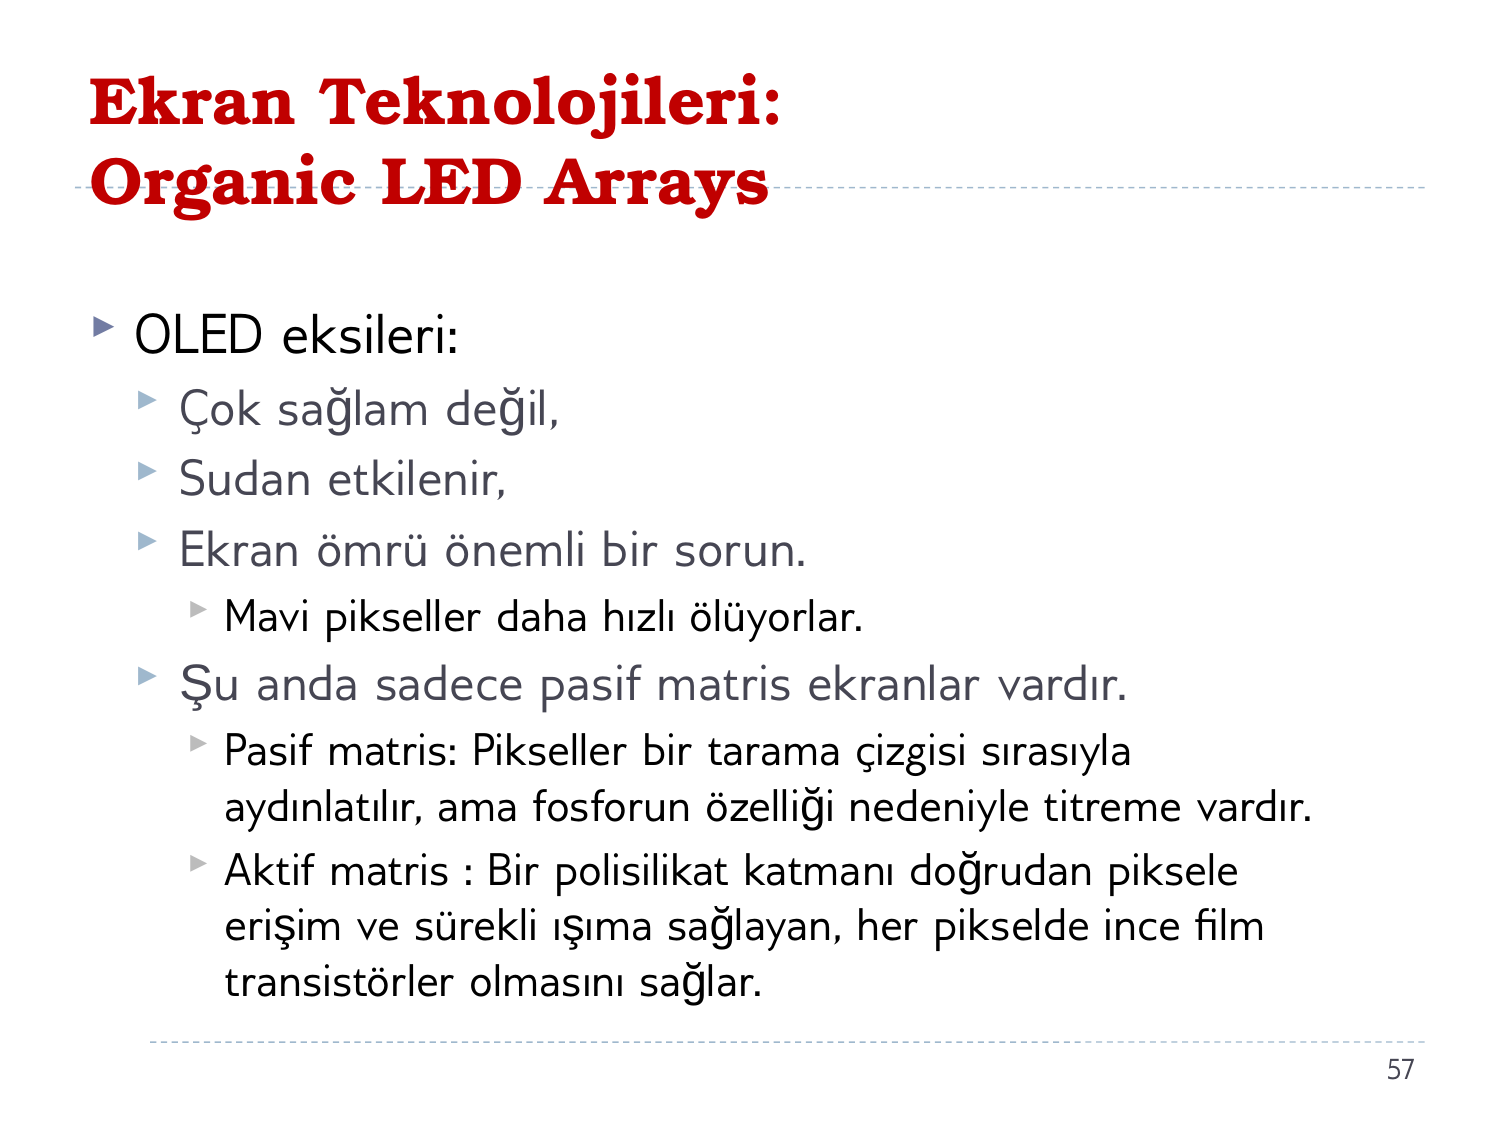

# Ekran Teknolojileri: Organic LED Arrays
OLED eksileri:
Çok sağlam değil,
Sudan etkilenir,
Ekran ömrü önemli bir sorun.
Mavi pikseller daha hızlı ölüyorlar.
Şu anda sadece pasif matris ekranlar vardır.
Pasif matris: Pikseller bir tarama çizgisi sırasıyla aydınlatılır, ama fosforun özelliği nedeniyle titreme vardır.
Aktif matris : Bir polisilikat katmanı doğrudan piksele erişim ve sürekli ışıma sağlayan, her pikselde ince film transistörler olmasını sağlar.
57